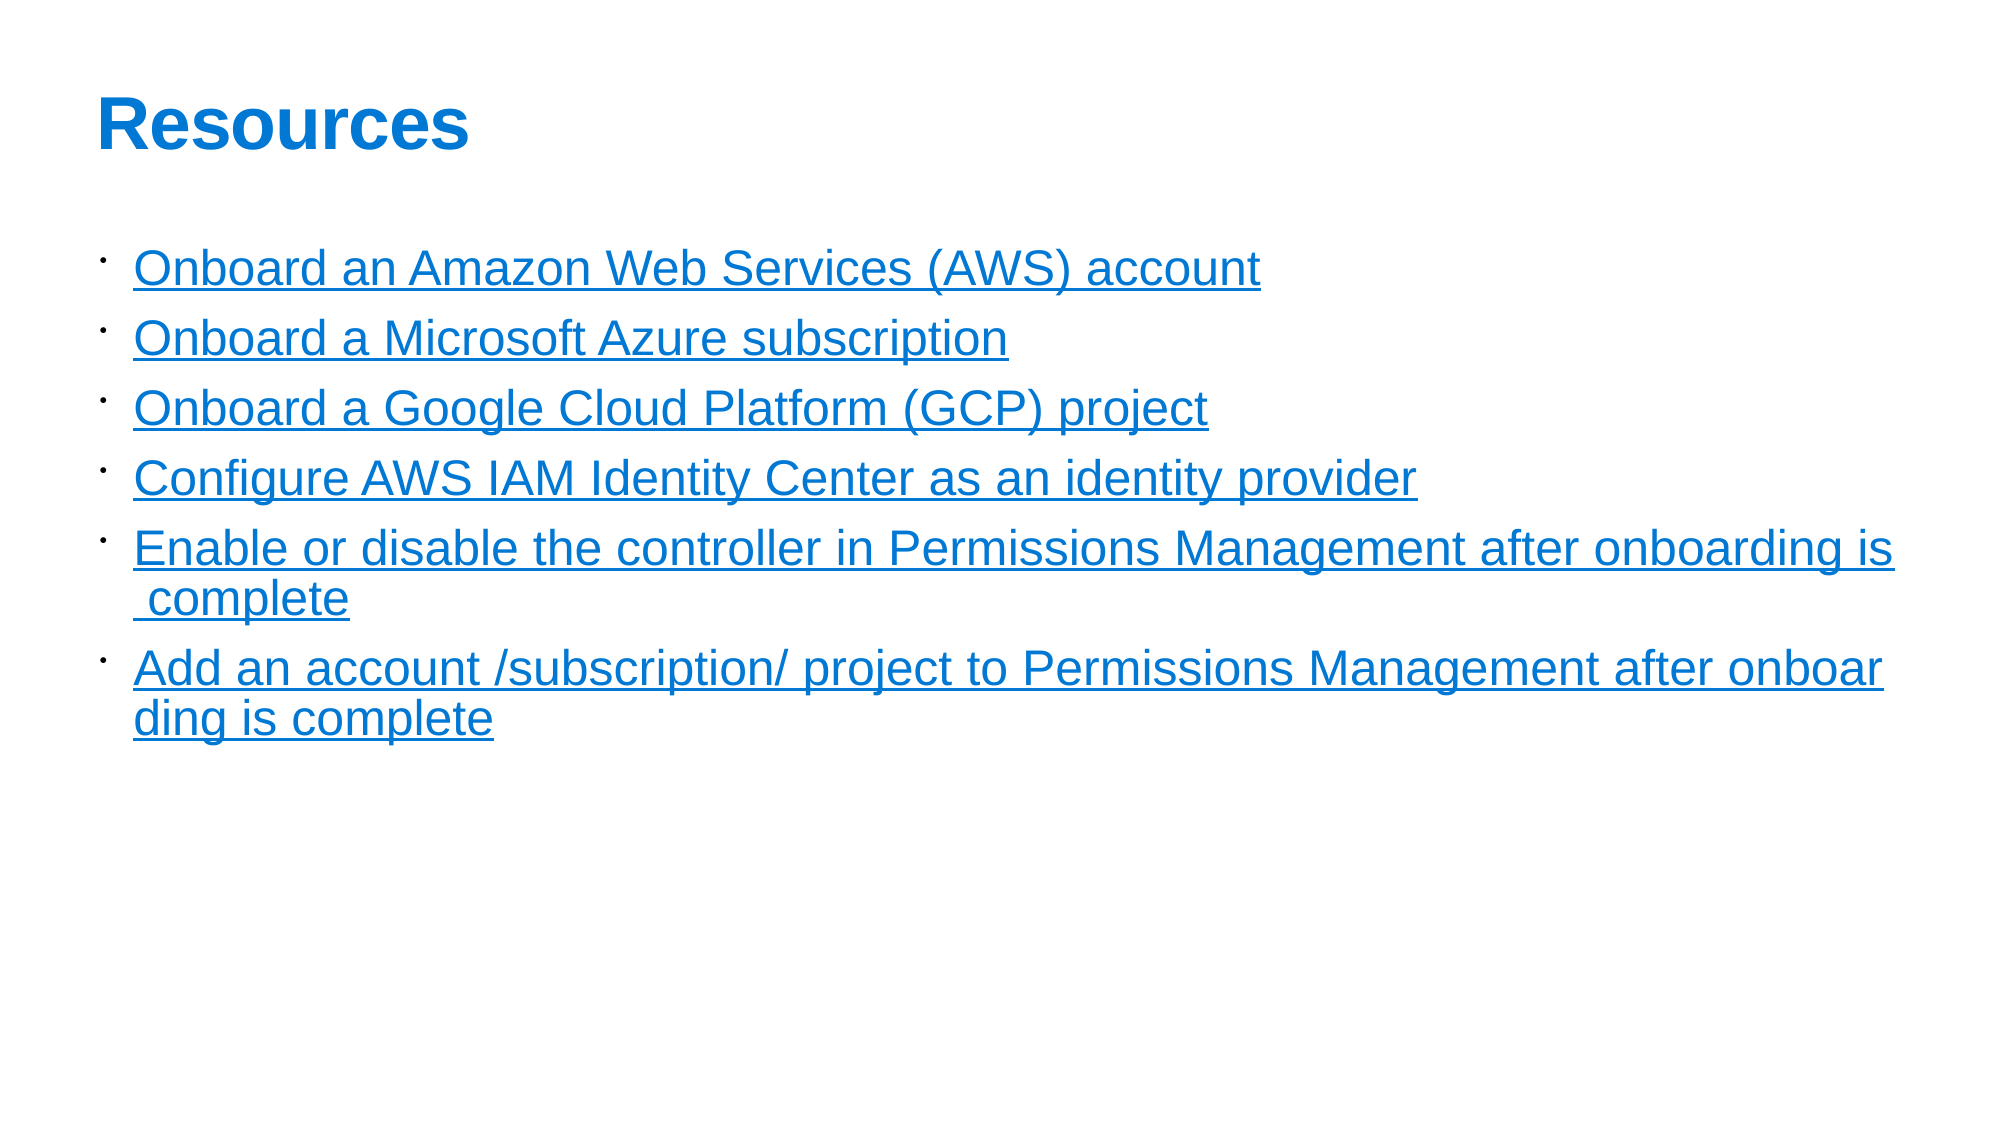

# Resources
Onboard an Amazon Web Services (AWS) account
Onboard a Microsoft Azure subscription
Onboard a Google Cloud Platform (GCP) project
Configure AWS IAM Identity Center as an identity provider
Enable or disable the controller in Permissions Management after onboarding is complete
Add an account /subscription/ project to Permissions Management after onboarding is complete